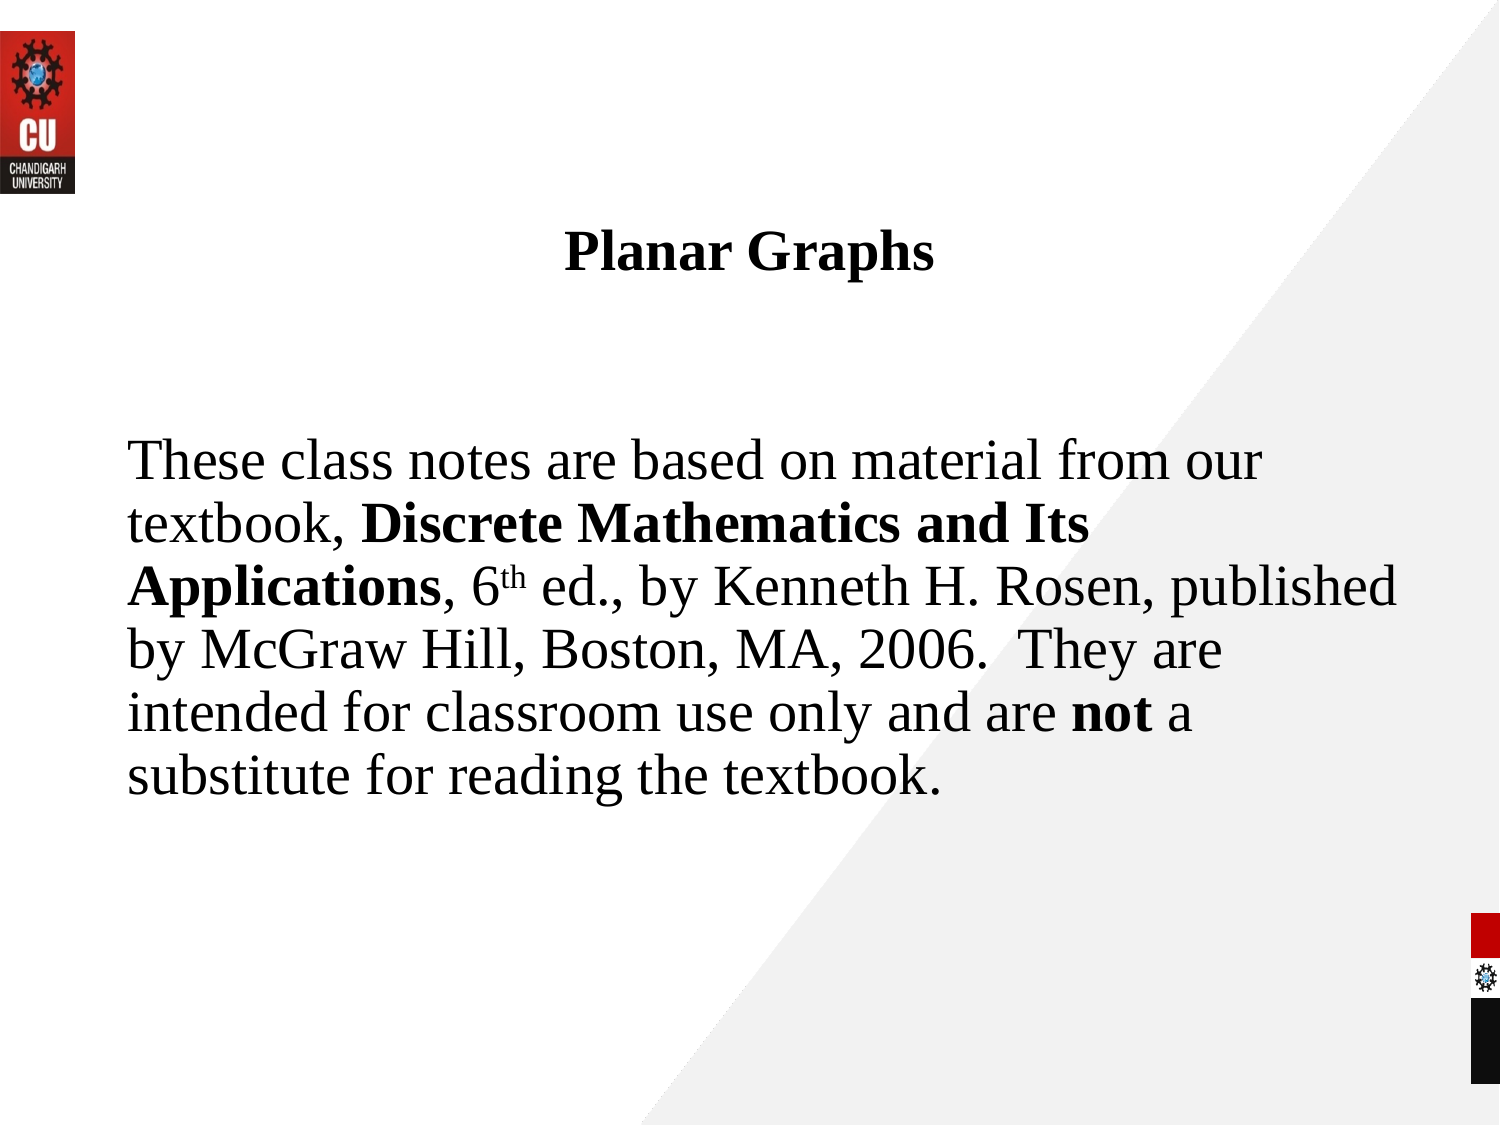

Planar Graphs

	These class notes are based on material from our textbook, Discrete Mathematics and Its Applications, 6th ed., by Kenneth H. Rosen, published by McGraw Hill, Boston, MA, 2006.  They are intended for classroom use only and are not a substitute for reading the textbook.